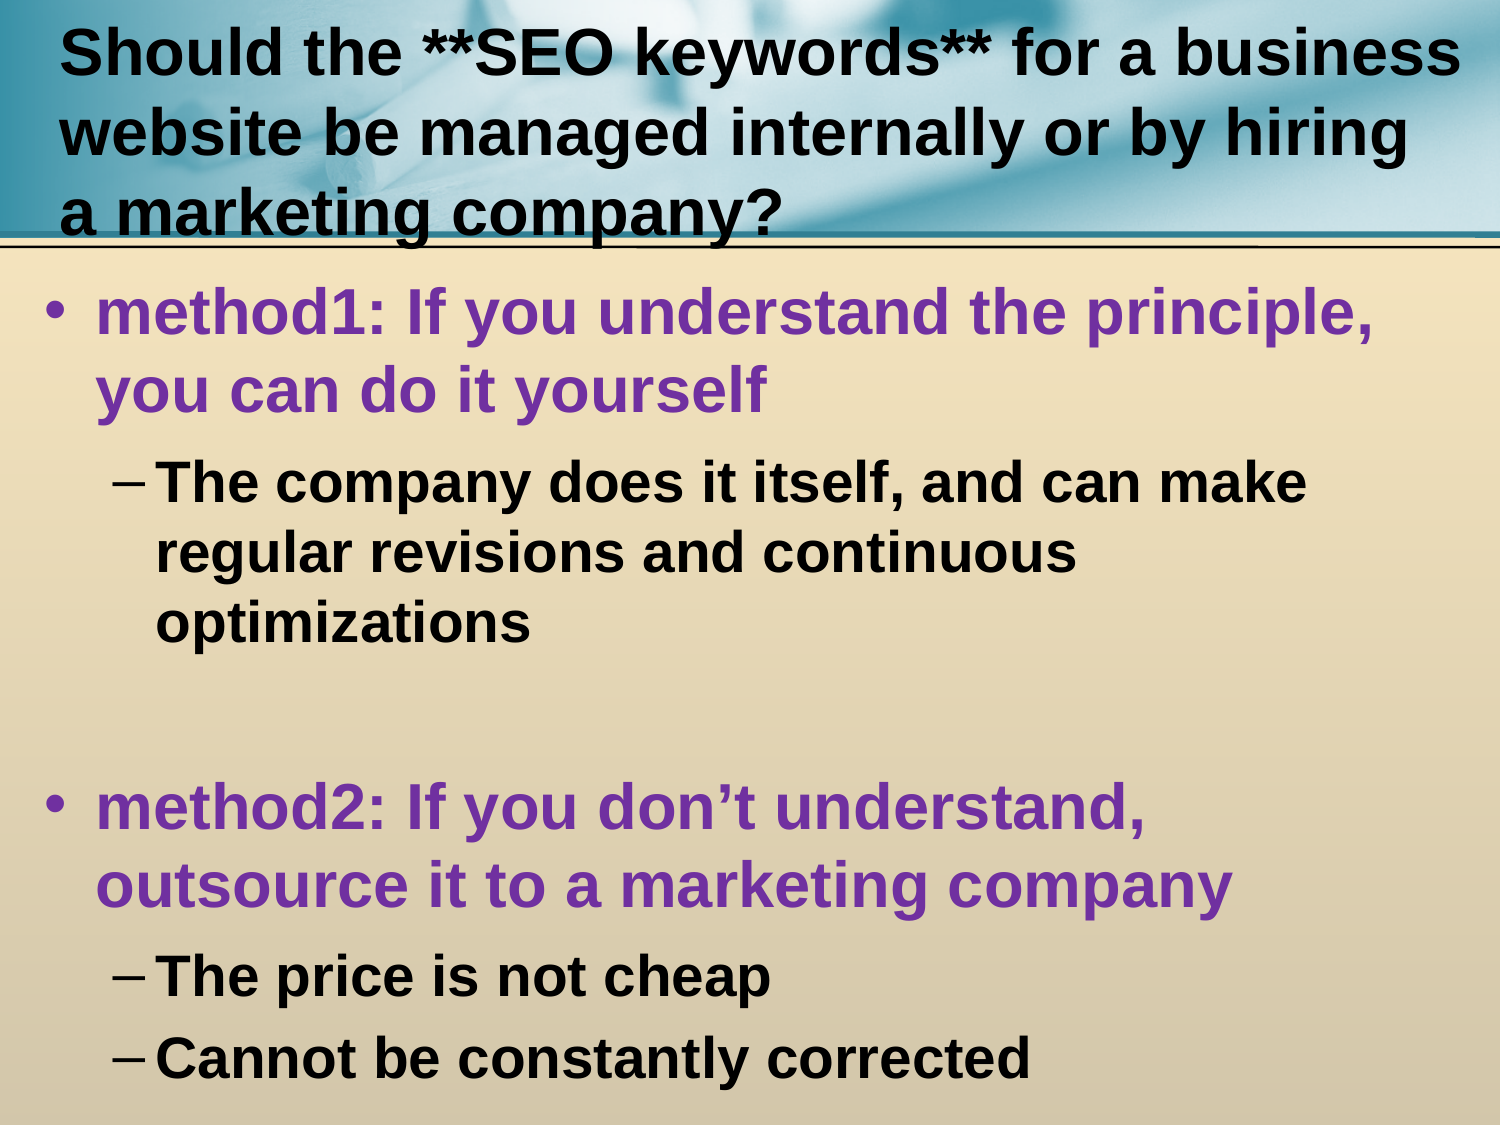

# Should the **SEO keywords** for a business website be managed internally or by hiring a marketing company?
method1: If you understand the principle, you can do it yourself
The company does it itself, and can make regular revisions and continuous optimizations

method2: If you don’t understand, outsource it to a marketing company
The price is not cheap
Cannot be constantly corrected